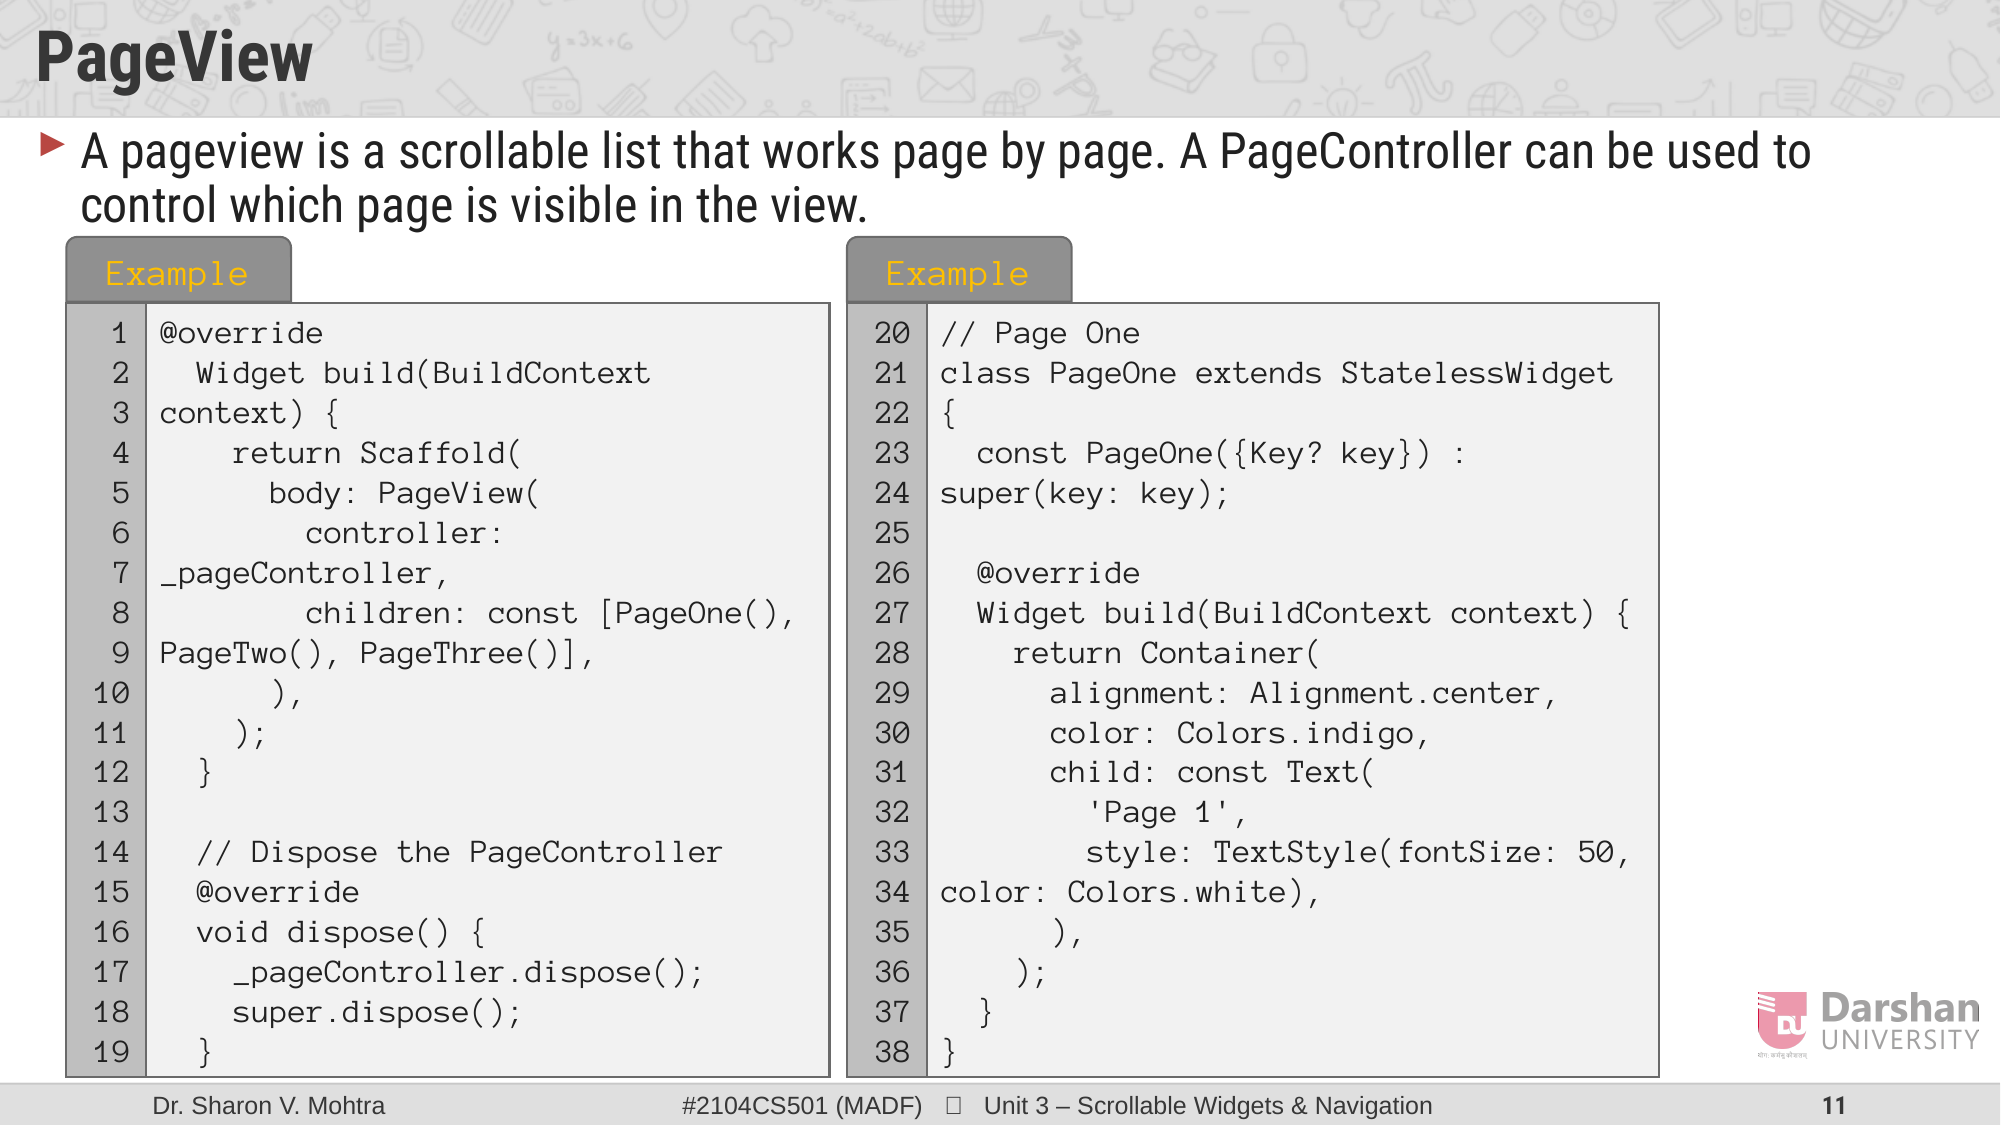

# PageView
A pageview is a scrollable list that works page by page. A PageController can be used to control which page is visible in the view.

Example
1
2
3
4
5
6
7
8
9
10
11
12
13
14
15
16
17
18
19
@override
  Widget build(BuildContext context) {
    return Scaffold(
      body: PageView(
        controller: _pageController,
        children: const [PageOne(), PageTwo(), PageThree()],
      ),
    );
  }

  // Dispose the PageController
  @override
  void dispose() {
    _pageController.dispose();
    super.dispose();
  }
Example
20
21
22
23
24
25
26
27
28
29
30
31
32
33
34
35
36
37
38
// Page One
class PageOne extends StatelessWidget {
  const PageOne({Key? key}) : super(key: key);

  @override
  Widget build(BuildContext context) {
    return Container(
      alignment: Alignment.center,
      color: Colors.indigo,
      child: const Text(
        'Page 1',
        style: TextStyle(fontSize: 50, color: Colors.white),
      ),
    );
  }
}